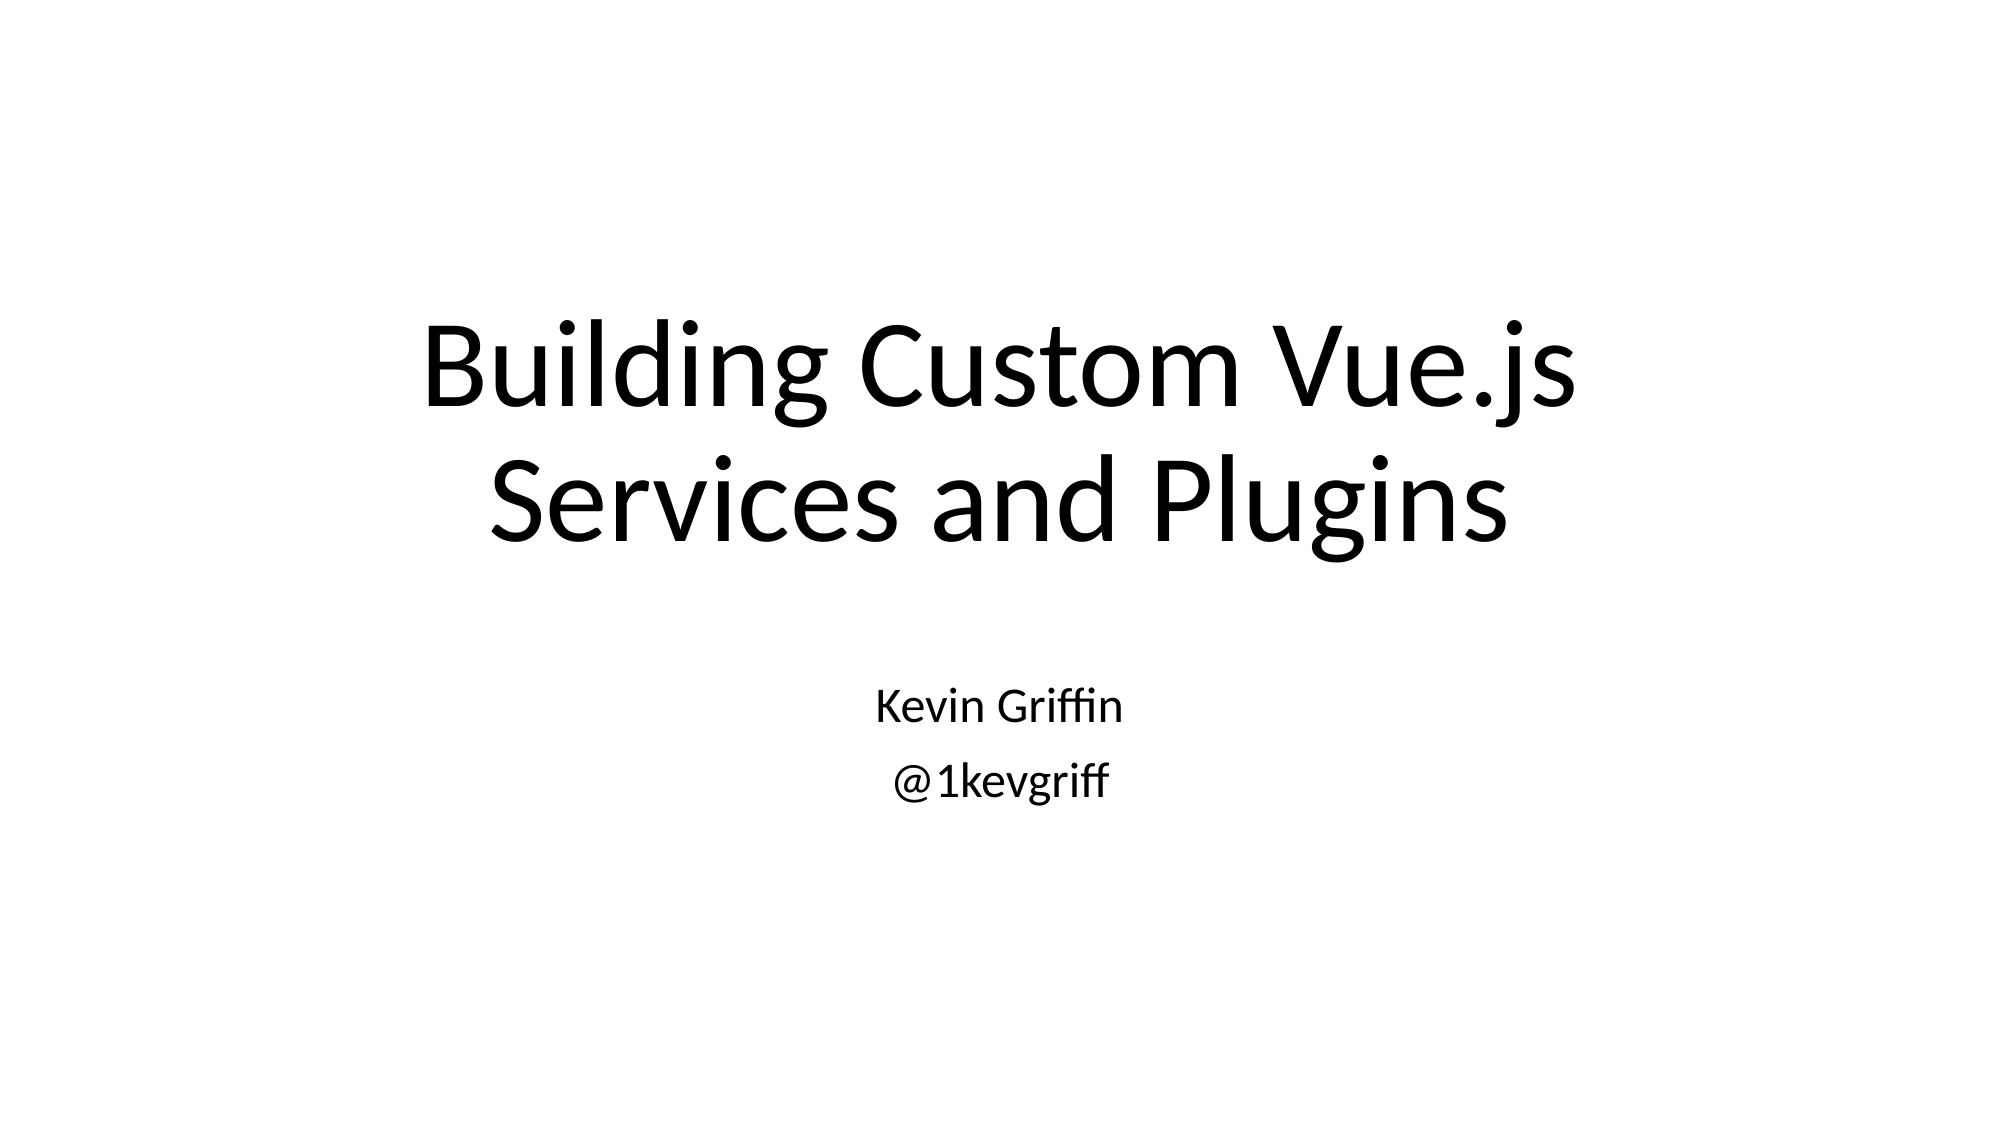

# Building Custom Vue.js Services and Plugins

Kevin Griffin
@1kevgriff